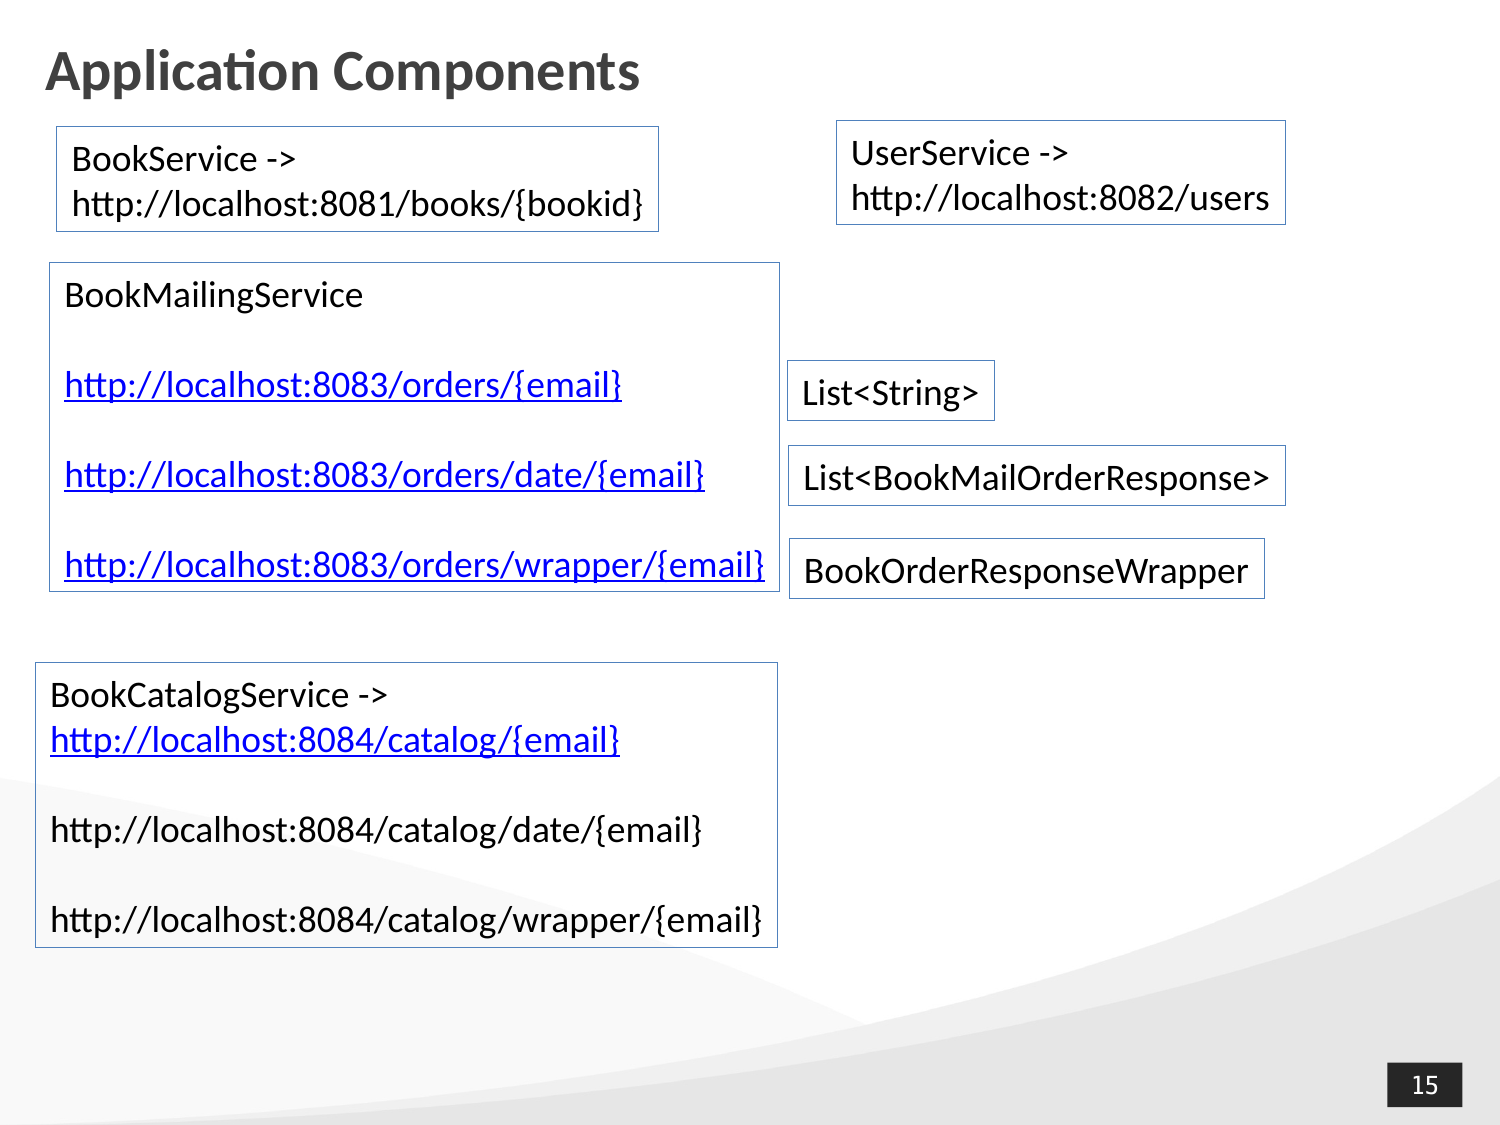

# Application Components
UserService ->
http://localhost:8082/users
BookService ->
http://localhost:8081/books/{bookid}
BookMailingService
http://localhost:8083/orders/{email}

http://localhost:8083/orders/date/{email}

http://localhost:8083/orders/wrapper/{email}
List<String>
List<BookMailOrderResponse>
BookOrderResponseWrapper
BookCatalogService ->
http://localhost:8084/catalog/{email}

http://localhost:8084/catalog/date/{email}

http://localhost:8084/catalog/wrapper/{email}